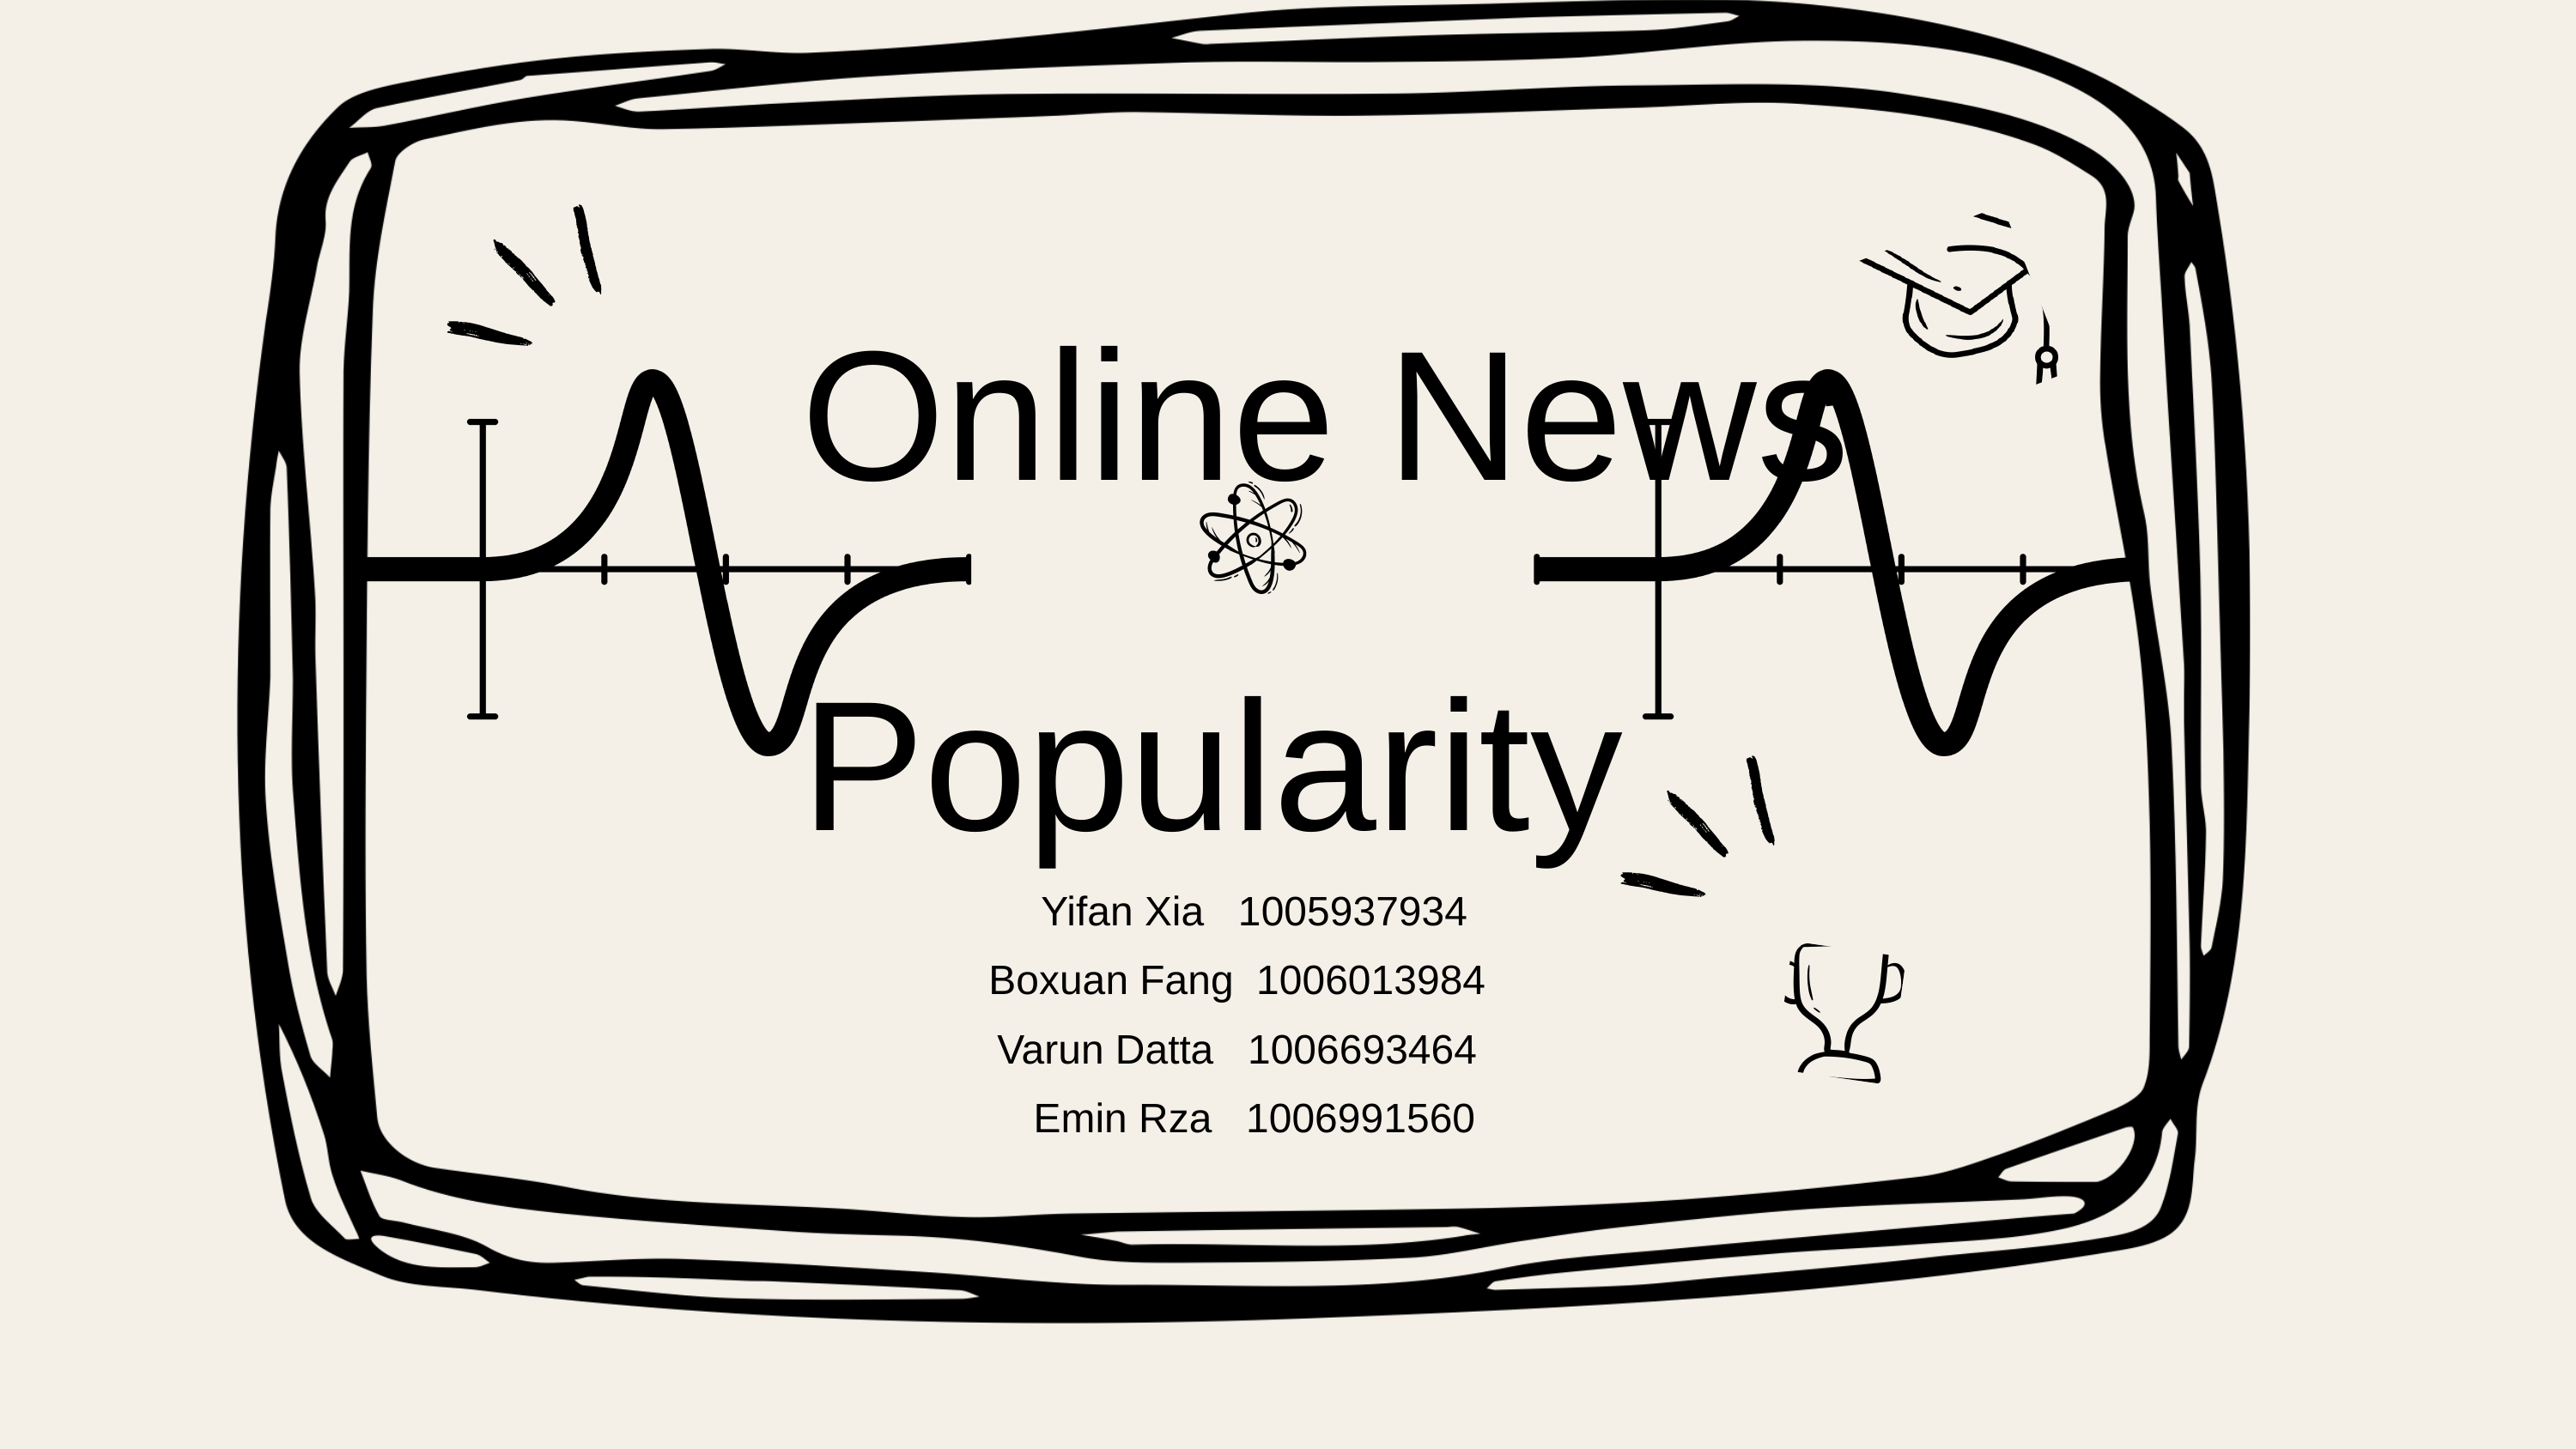

Online News Popularity

   Yifan Xia   1005937934
Boxuan Fang  1006013984
Varun Datta   1006693464
   Emin Rza   1006991560